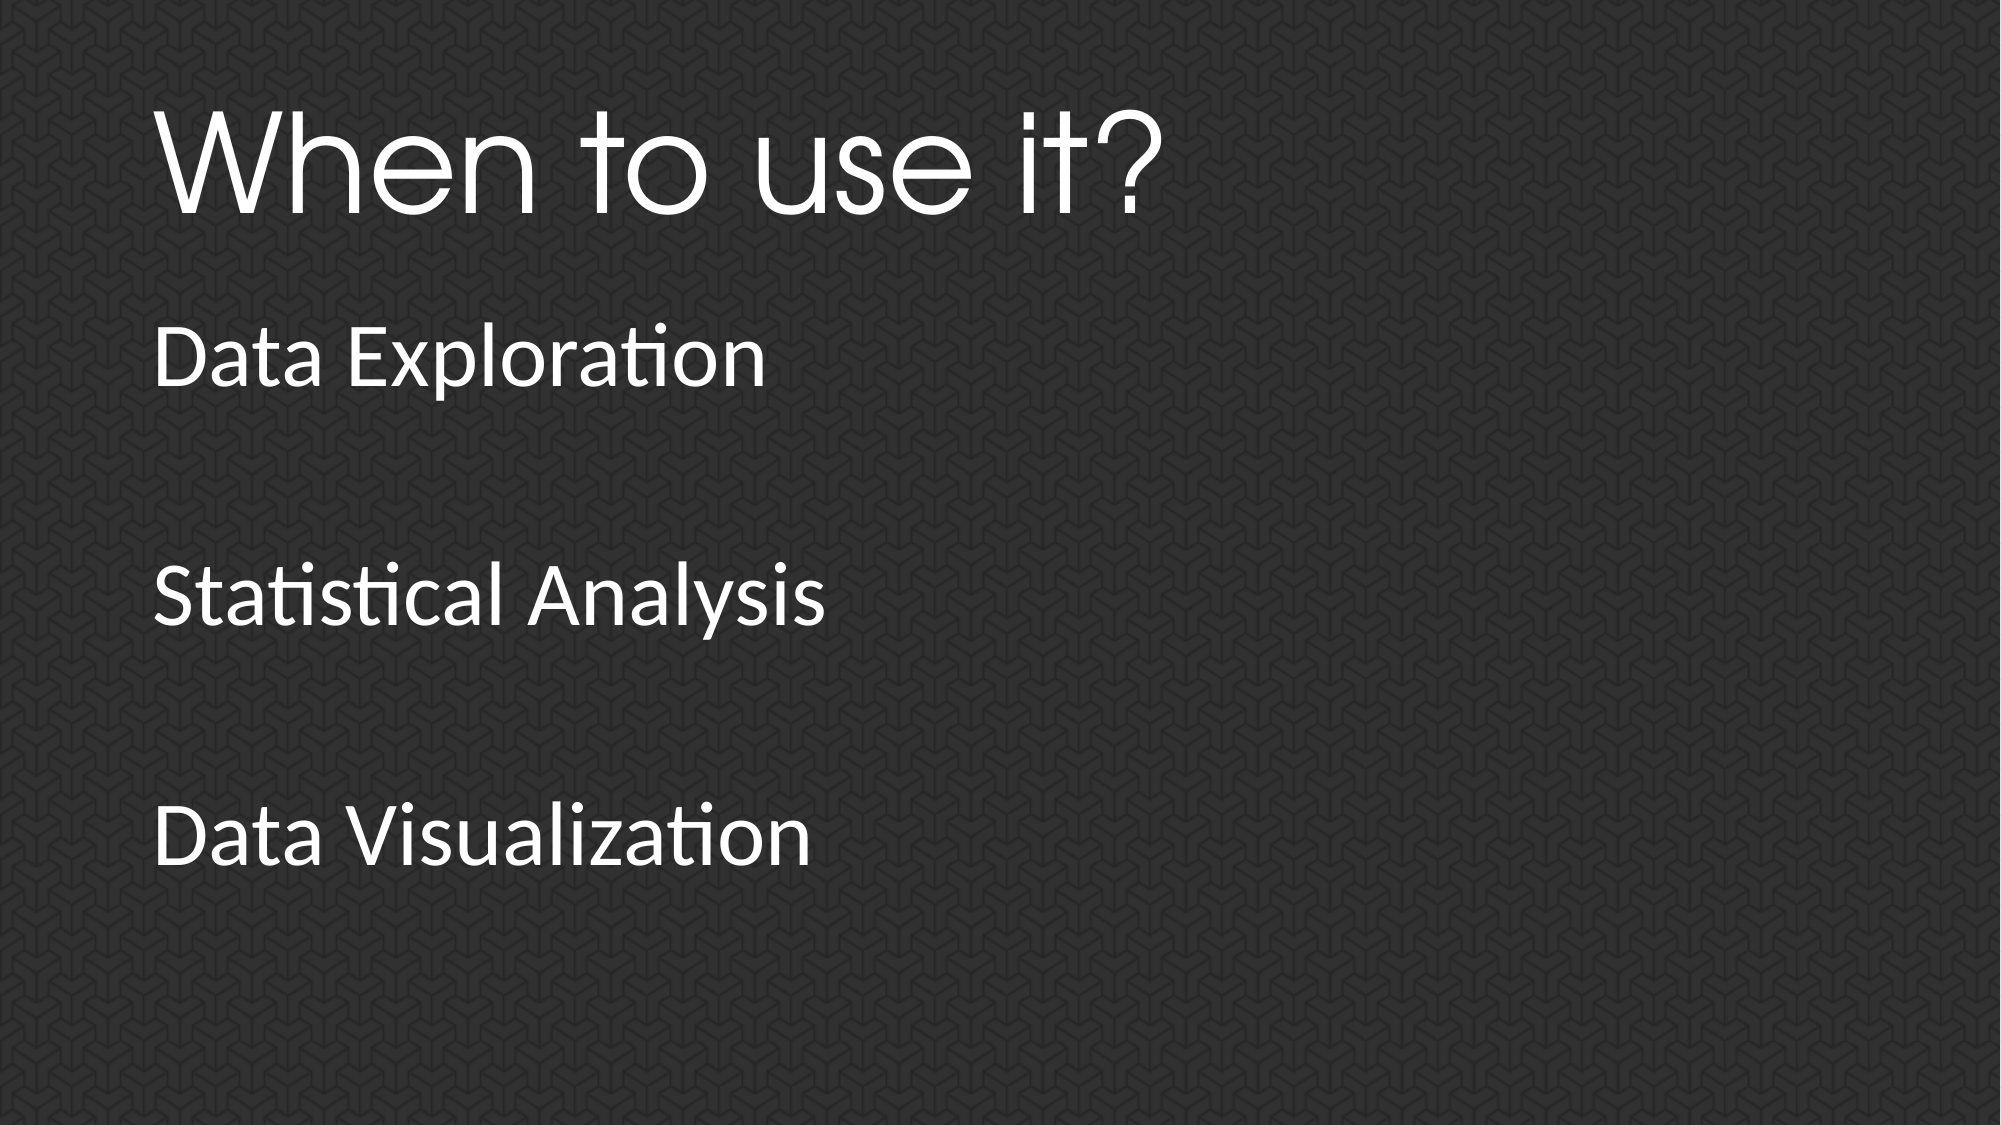

# When to use it?
Data Exploration

Statistical Analysis

Data Visualization